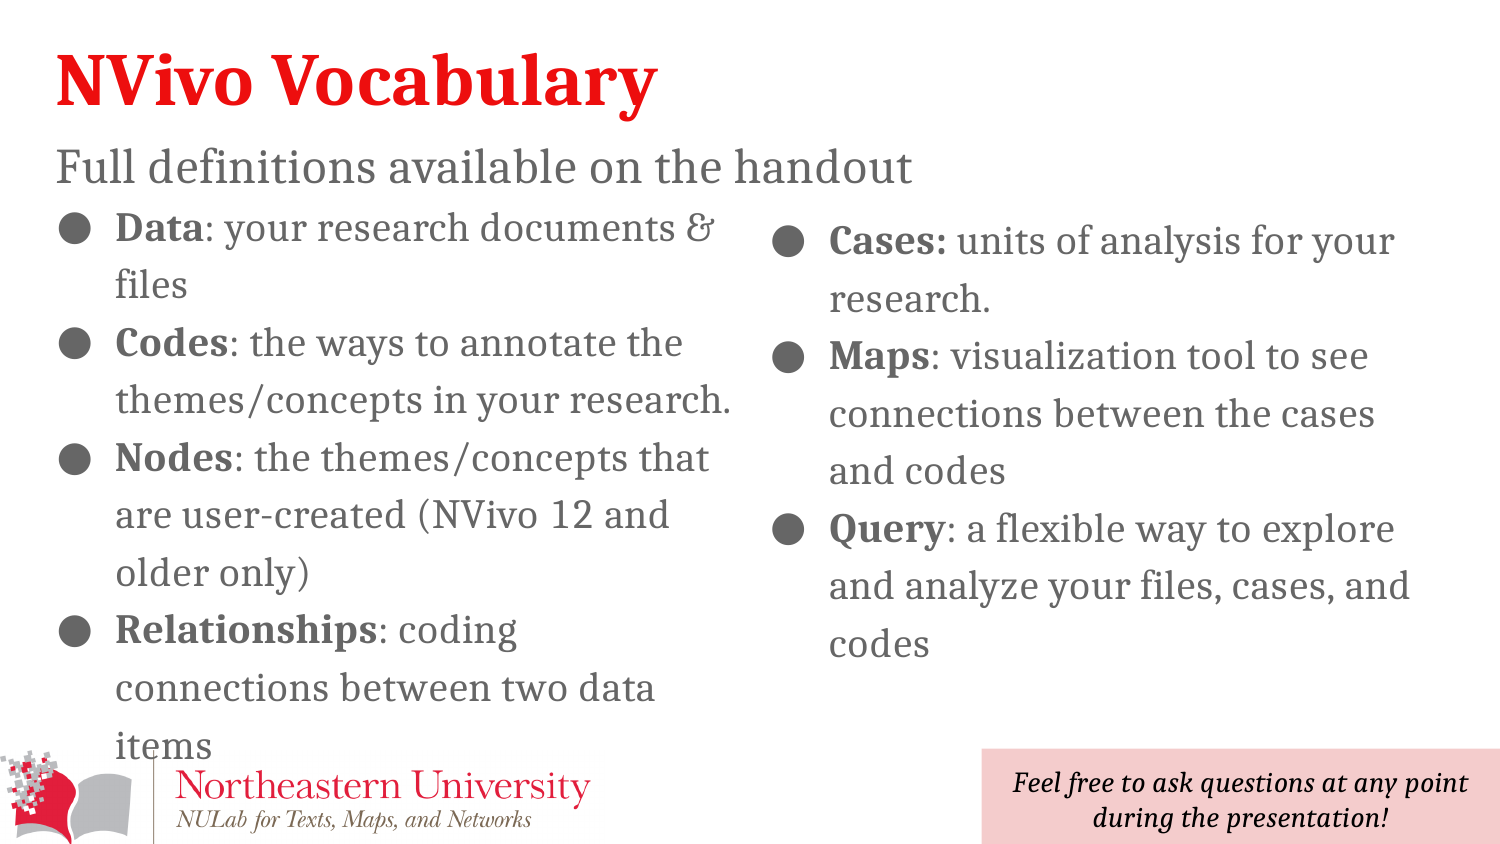

# NVivo Vocabulary
Full definitions available on the handout

Data: your research documents & files
Codes: the ways to annotate the themes/concepts in your research.
Nodes: the themes/concepts that are user-created (NVivo 12 and older only)
Relationships: coding connections between two data items

Cases: units of analysis for your research.
Maps: visualization tool to see connections between the cases and codes
Query: a flexible way to explore and analyze your files, cases, and codes